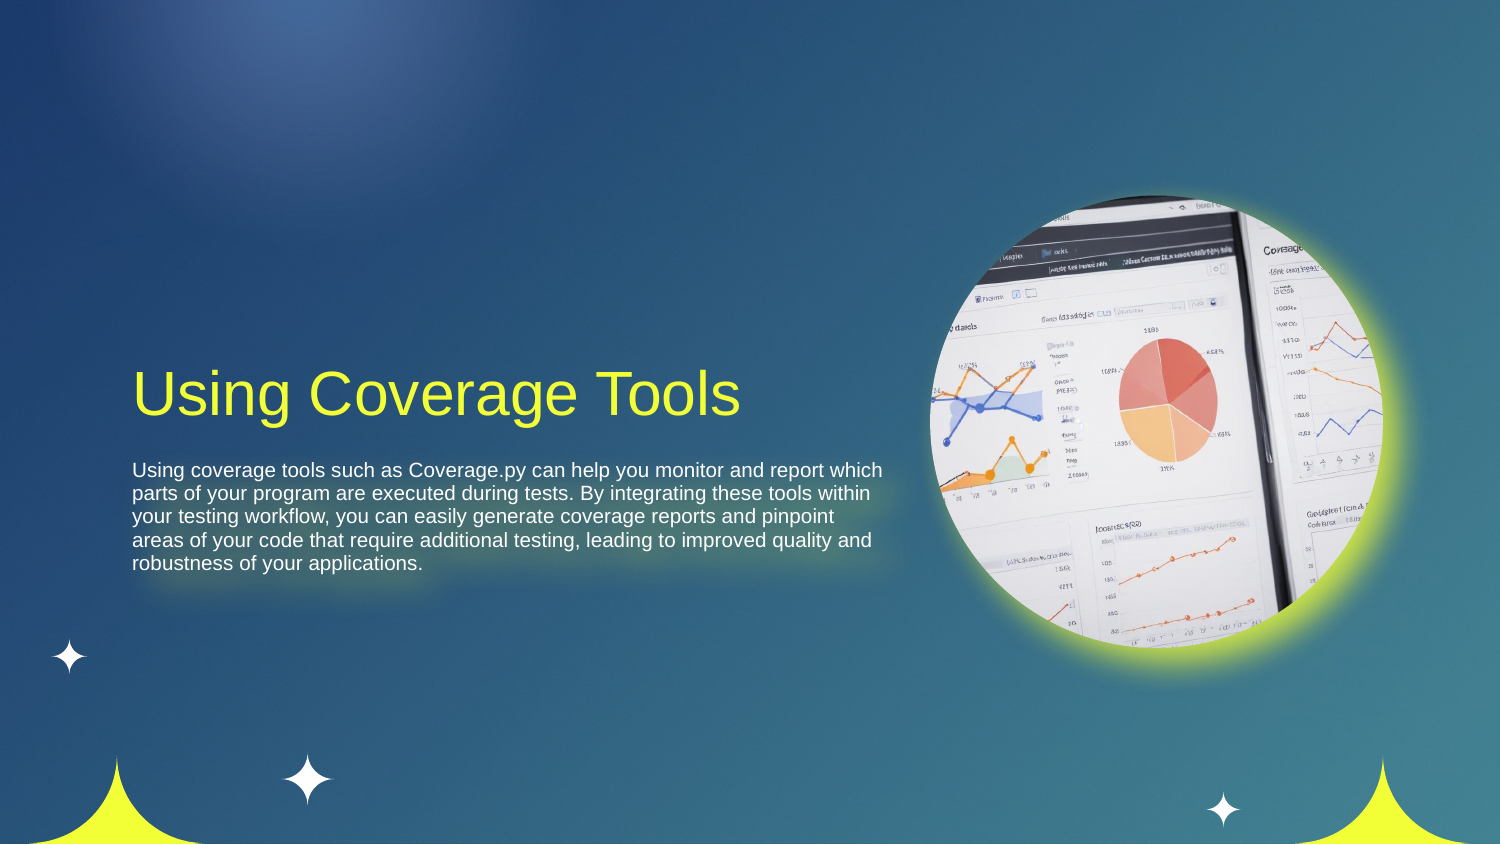

# Using Coverage Tools
Using coverage tools such as Coverage.py can help you monitor and report which parts of your program are executed during tests. By integrating these tools within your testing workflow, you can easily generate coverage reports and pinpoint areas of your code that require additional testing, leading to improved quality and robustness of your applications.